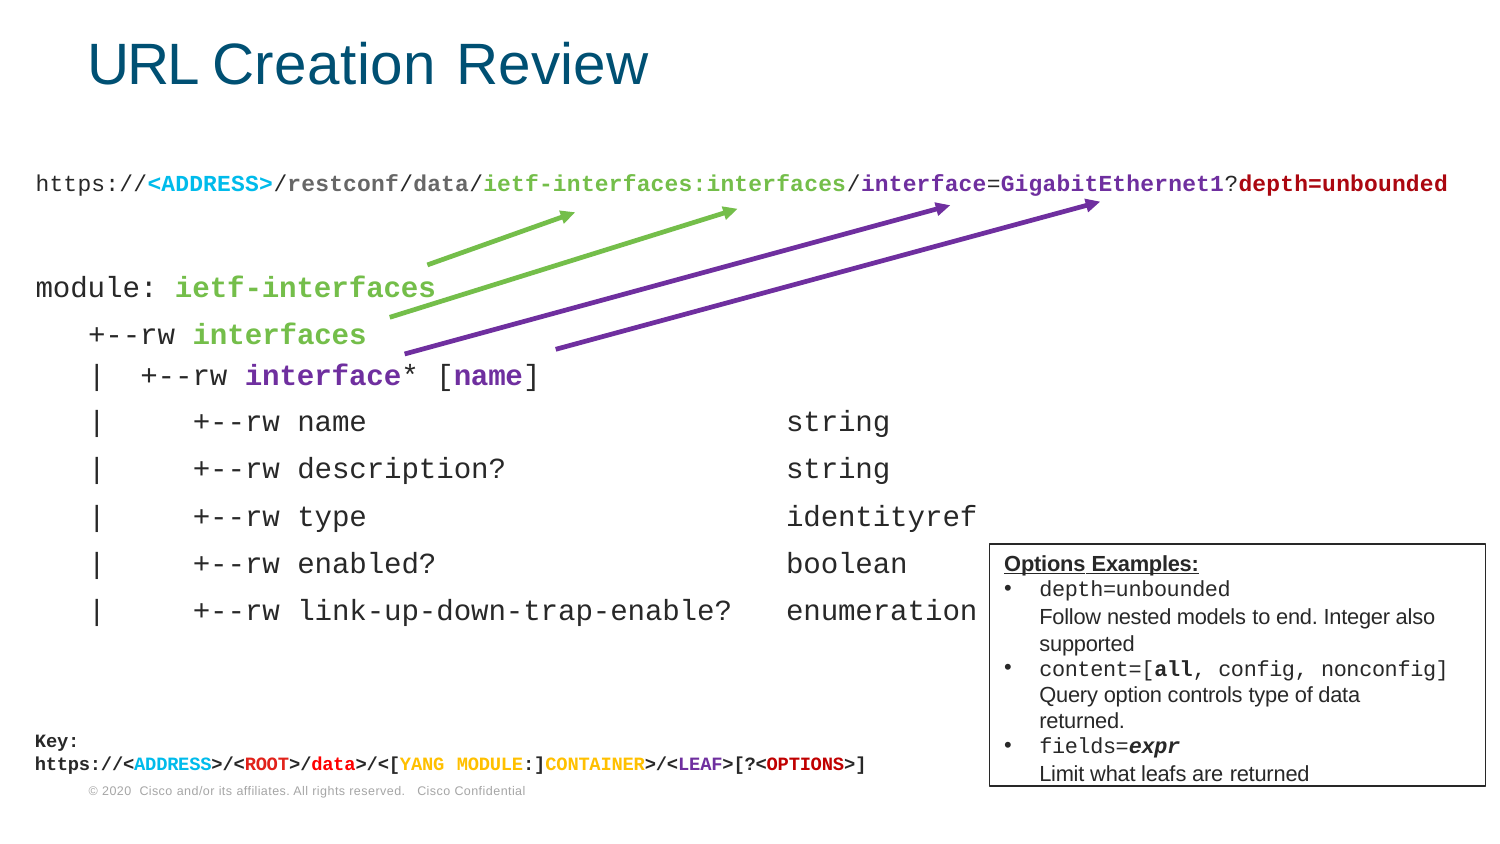

# URL Creation Review
https://<ADDRESS>/restconf/data/ietf-interfaces:interfaces/interface=GigabitEthernet1?depth=unbounded

module: ietf-interfaces
+--rw interfaces

| | | +--rw interface\* [name] |  |
| --- | --- | --- |
| | | +--rw name | string |
| | | +--rw description? | string |
| | | +--rw type | identityref |
| | | +--rw enabled? | boolean |
| | | +--rw link-up-down-trap-enable? | enumeration |

Options Examples:
depth=unbounded
Follow nested models to end. Integer also  supported
content=[all, config, nonconfig]
Query option controls type of data returned.
fields=expr
Limit what leafs are returned
{if-mib}?
Key:
https://<ADDRESS>/<ROOT>/data>/<[YANG MODULE:]CONTAINER>/<LEAF>[?<OPTIONS>]